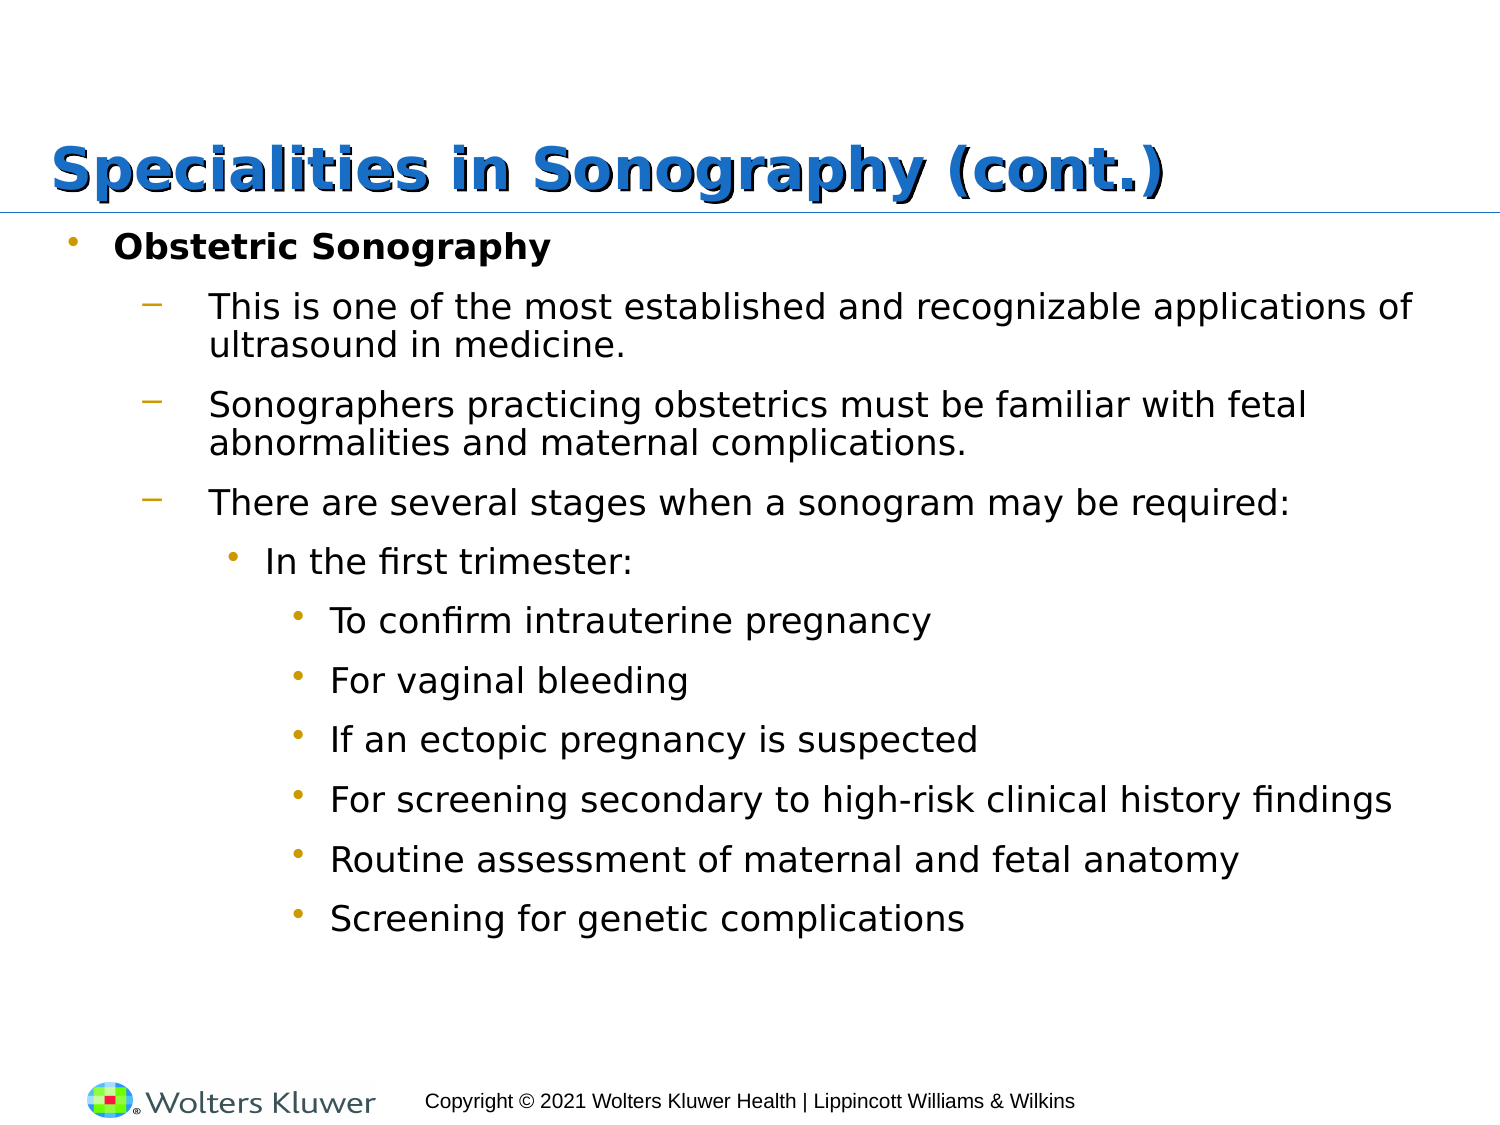

# Specialities in Sonography (cont.)
Obstetric Sonography
This is one of the most established and recognizable applications of ultrasound in medicine.
Sonographers practicing obstetrics must be familiar with fetal abnormalities and maternal complications.
There are several stages when a sonogram may be required:
In the first trimester:
To confirm intrauterine pregnancy
For vaginal bleeding
If an ectopic pregnancy is suspected
For screening secondary to high-risk clinical history findings
Routine assessment of maternal and fetal anatomy
Screening for genetic complications